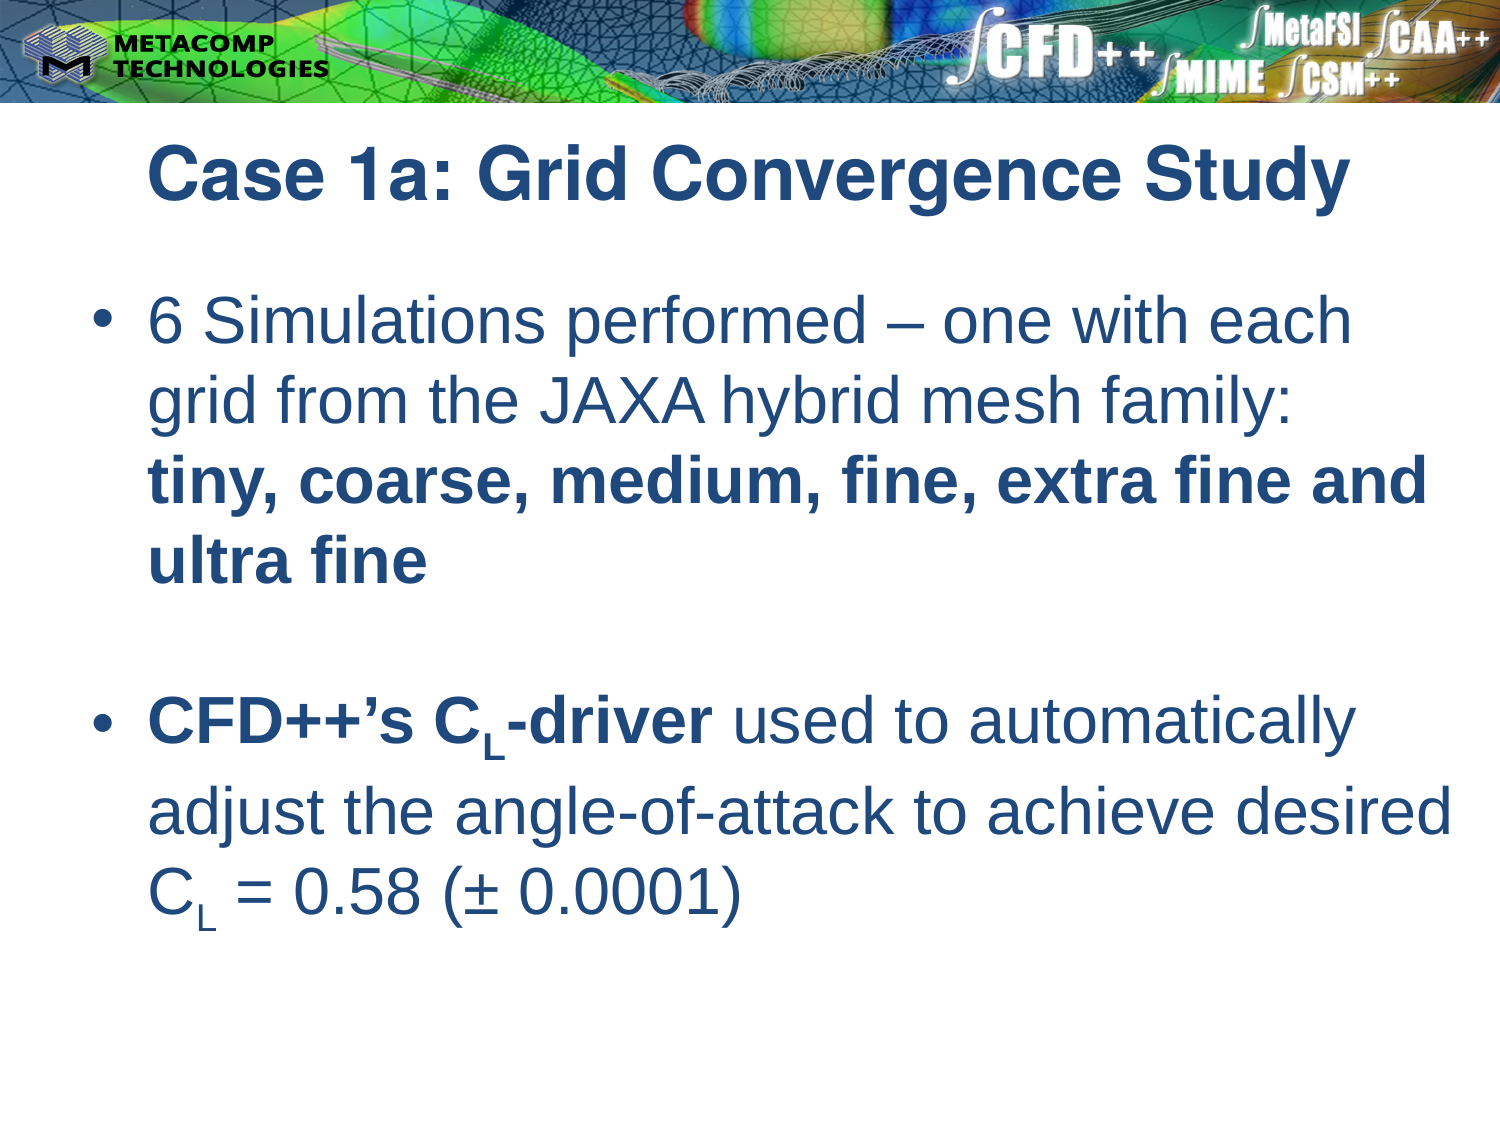

Case 1a: Grid Convergence Study
6 Simulations performed – one with each grid from the JAXA hybrid mesh family:
tiny, coarse, medium, fine, extra fine and ultra fine

CFD++’s CL-driver used to automatically adjust the angle-of-attack to achieve desired CL = 0.58 (± 0.0001)